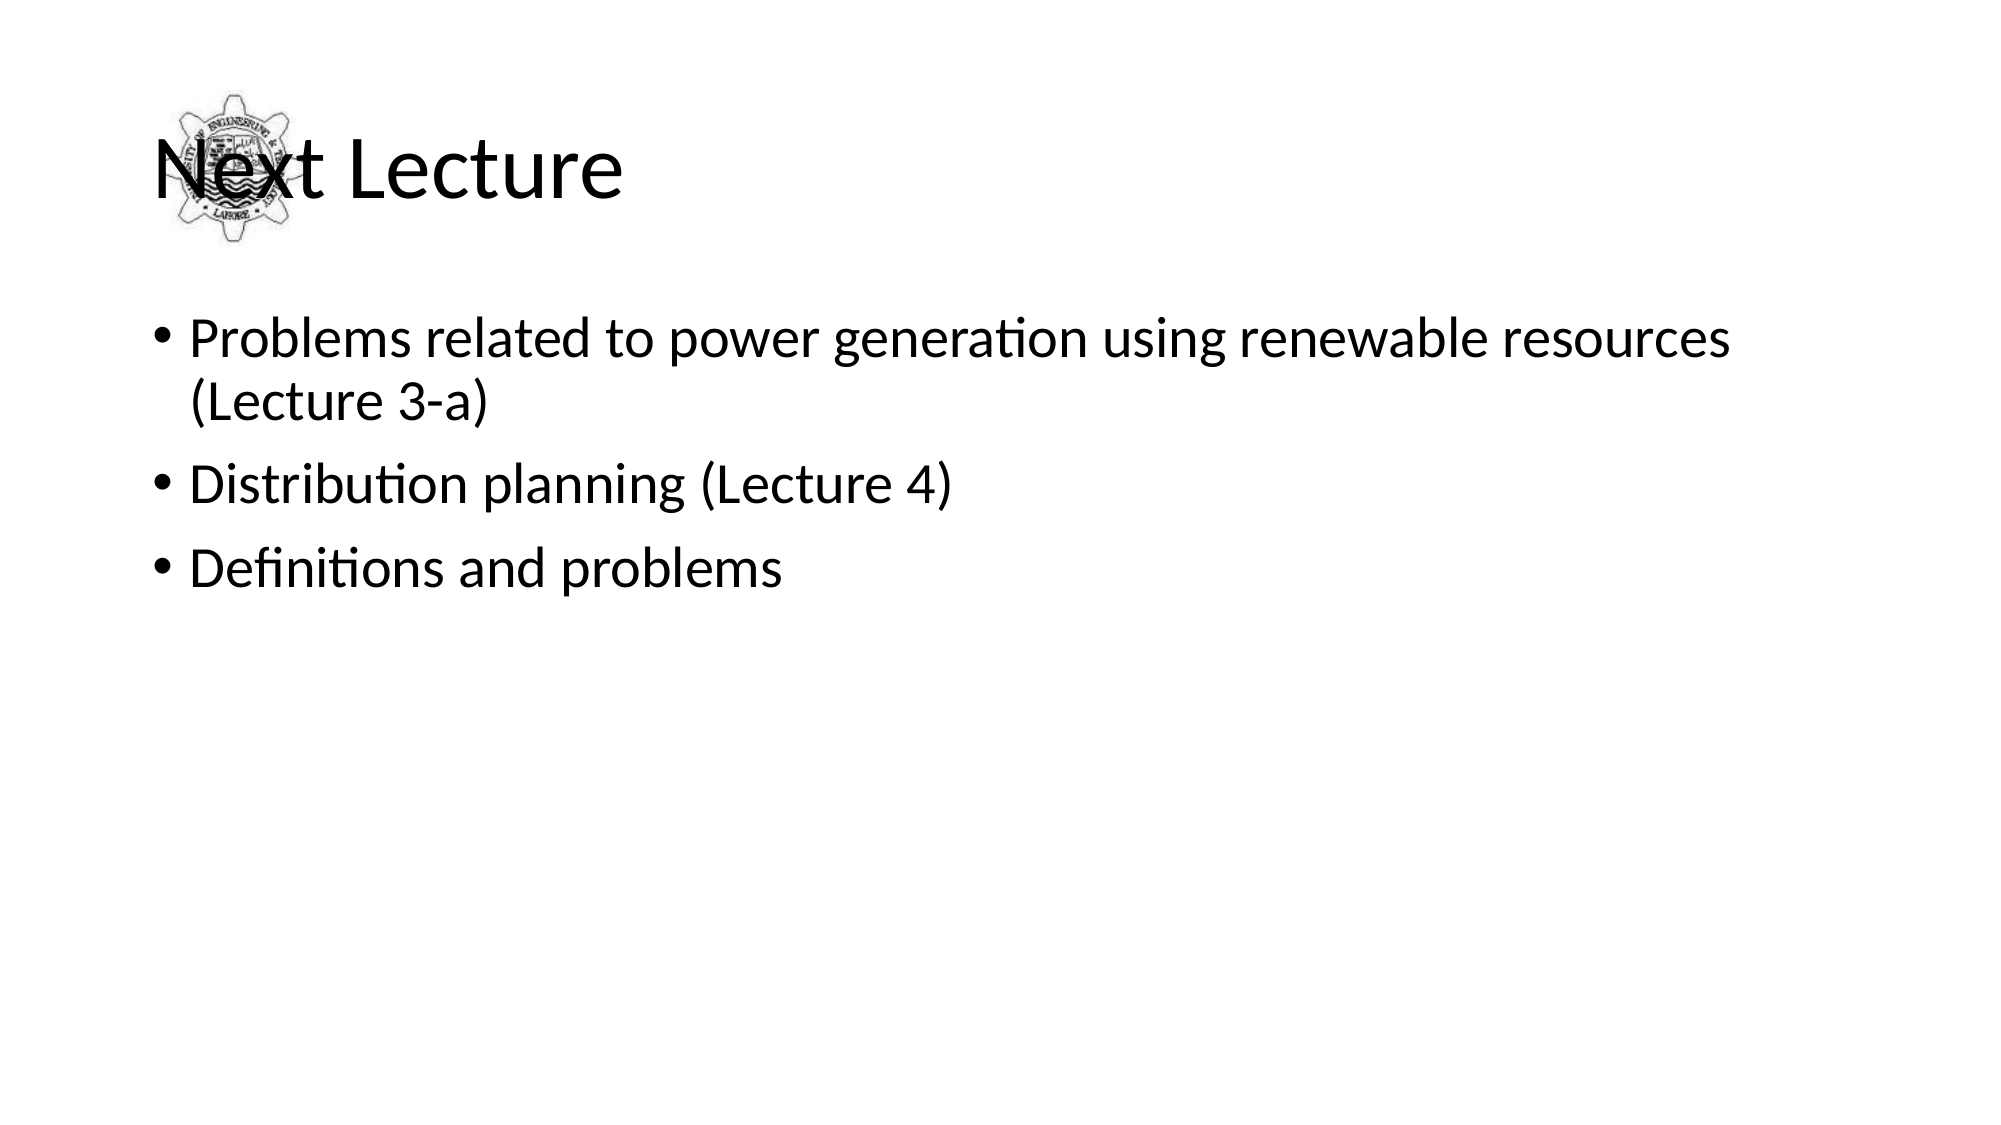

# Next Lecture
Problems related to power generation using renewable resources (Lecture 3-a)
Distribution planning (Lecture 4)
Definitions and problems